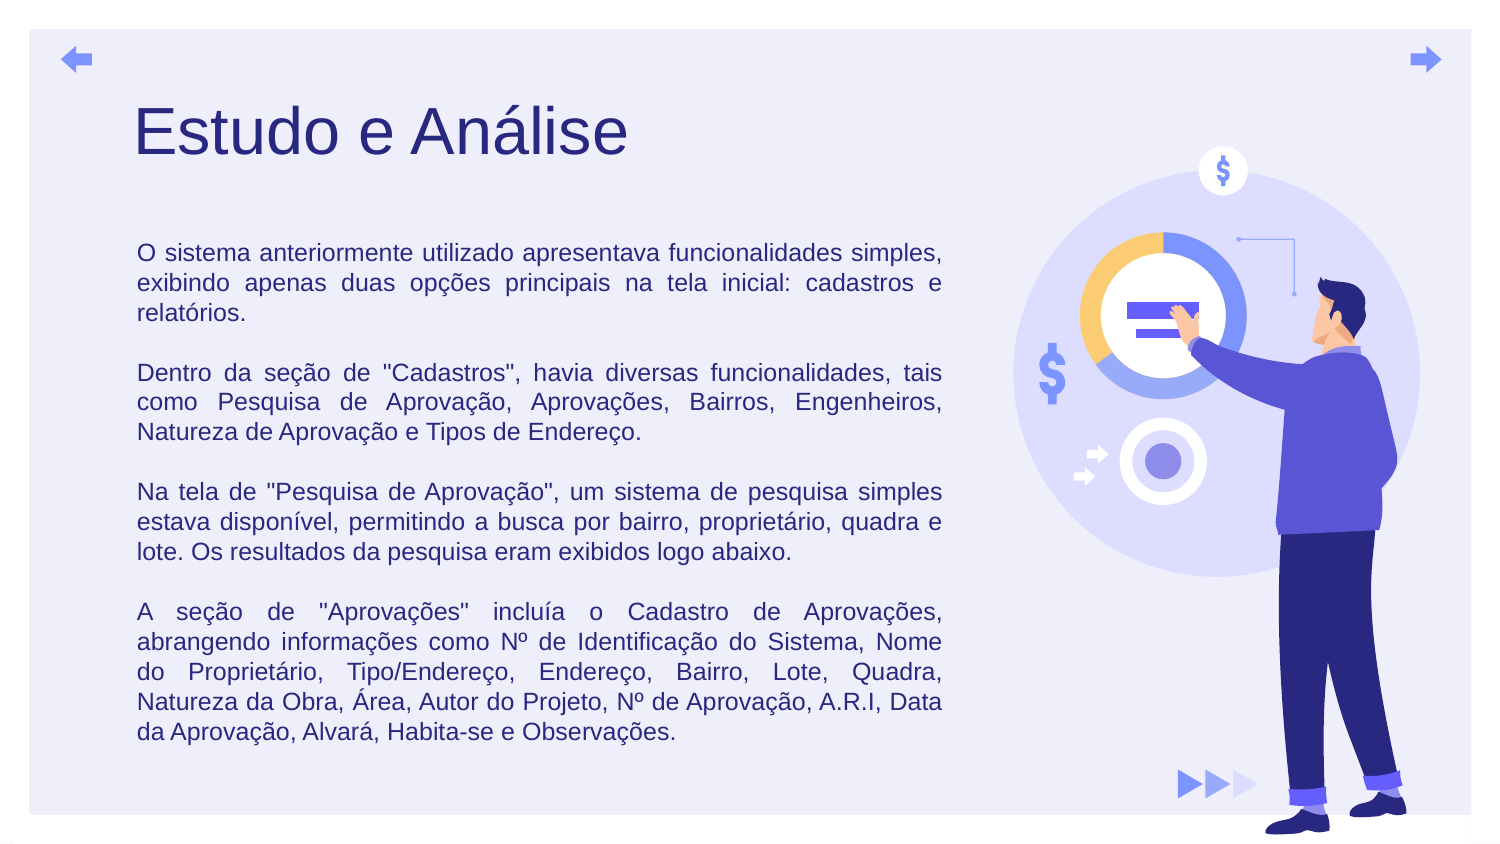

# Estudo e Análise

O sistema anteriormente utilizado apresentava funcionalidades simples, exibindo apenas duas opções principais na tela inicial: cadastros e relatórios.

Dentro da seção de "Cadastros", havia diversas funcionalidades, tais como Pesquisa de Aprovação, Aprovações, Bairros, Engenheiros, Natureza de Aprovação e Tipos de Endereço.

Na tela de "Pesquisa de Aprovação", um sistema de pesquisa simples estava disponível, permitindo a busca por bairro, proprietário, quadra e lote. Os resultados da pesquisa eram exibidos logo abaixo.

A seção de "Aprovações" incluía o Cadastro de Aprovações, abrangendo informações como Nº de Identificação do Sistema, Nome do Proprietário, Tipo/Endereço, Endereço, Bairro, Lote, Quadra, Natureza da Obra, Área, Autor do Projeto, Nº de Aprovação, A.R.I, Data da Aprovação, Alvará, Habita-se e Observações.